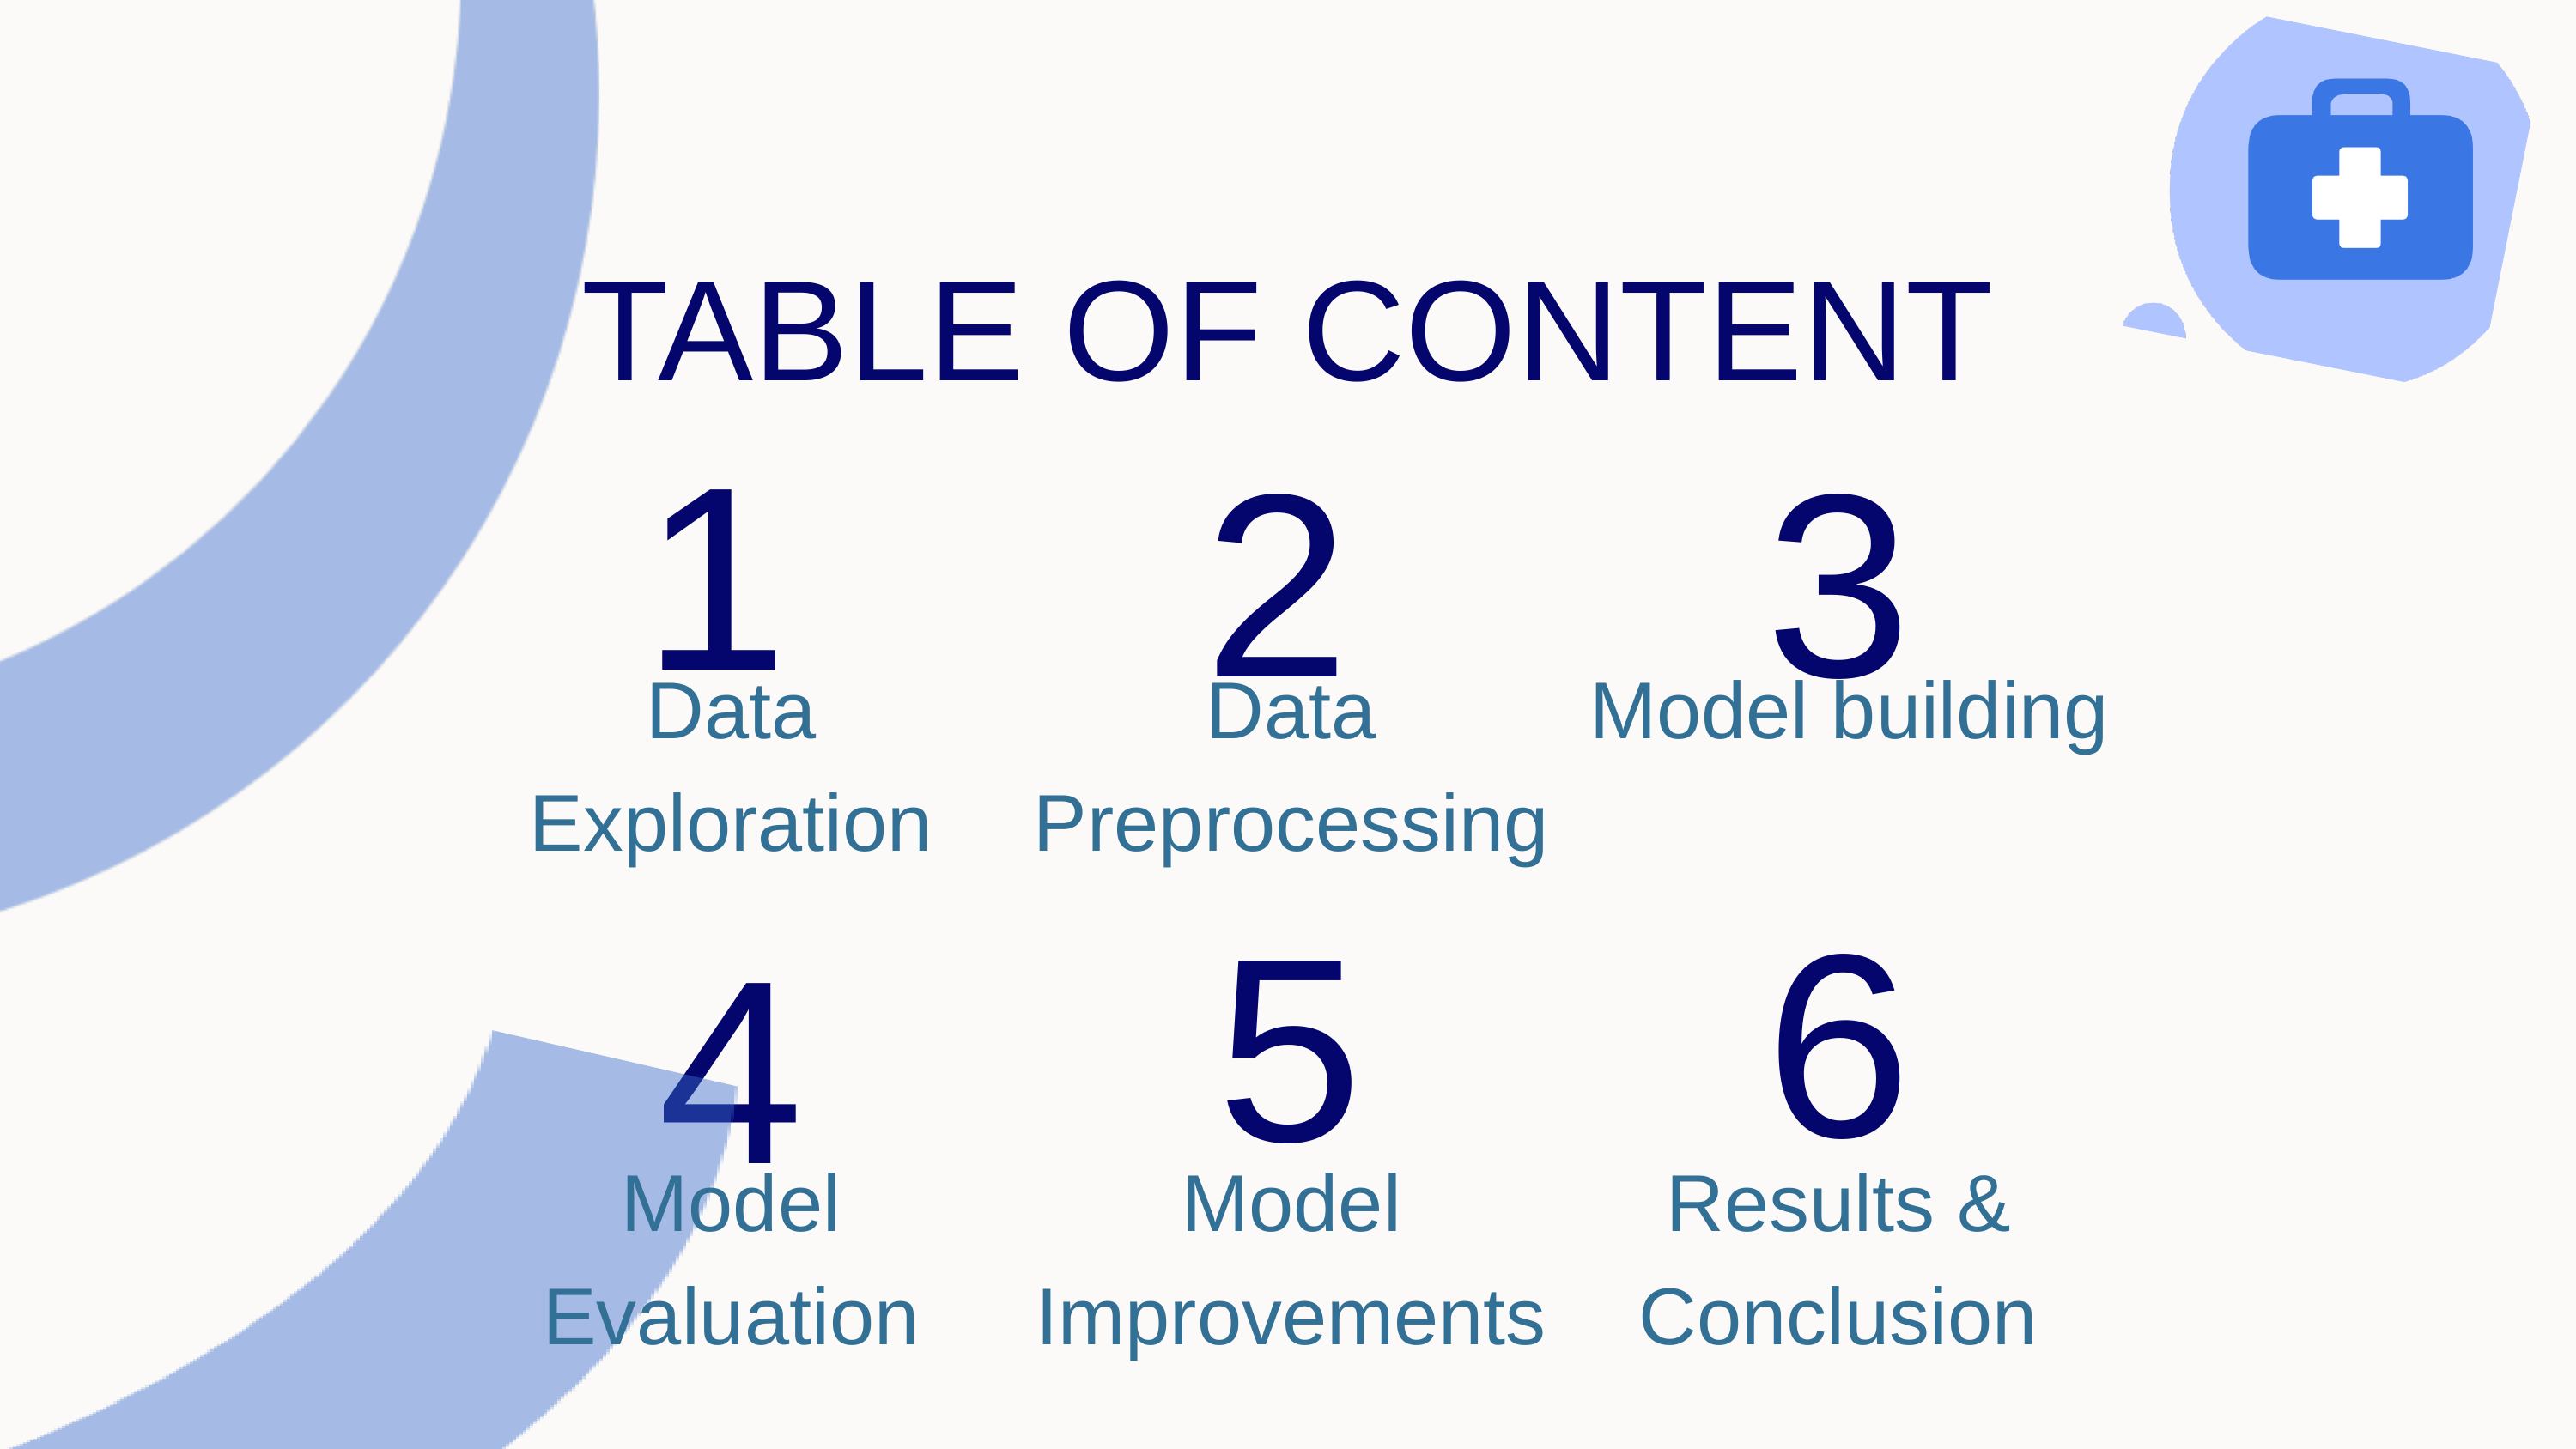

TABLE OF CONTENT
1
2
3
Data Exploration
Data Preprocessing
 Model building

6
5
4
Model Evaluation
Model Improvements
Results & Conclusion